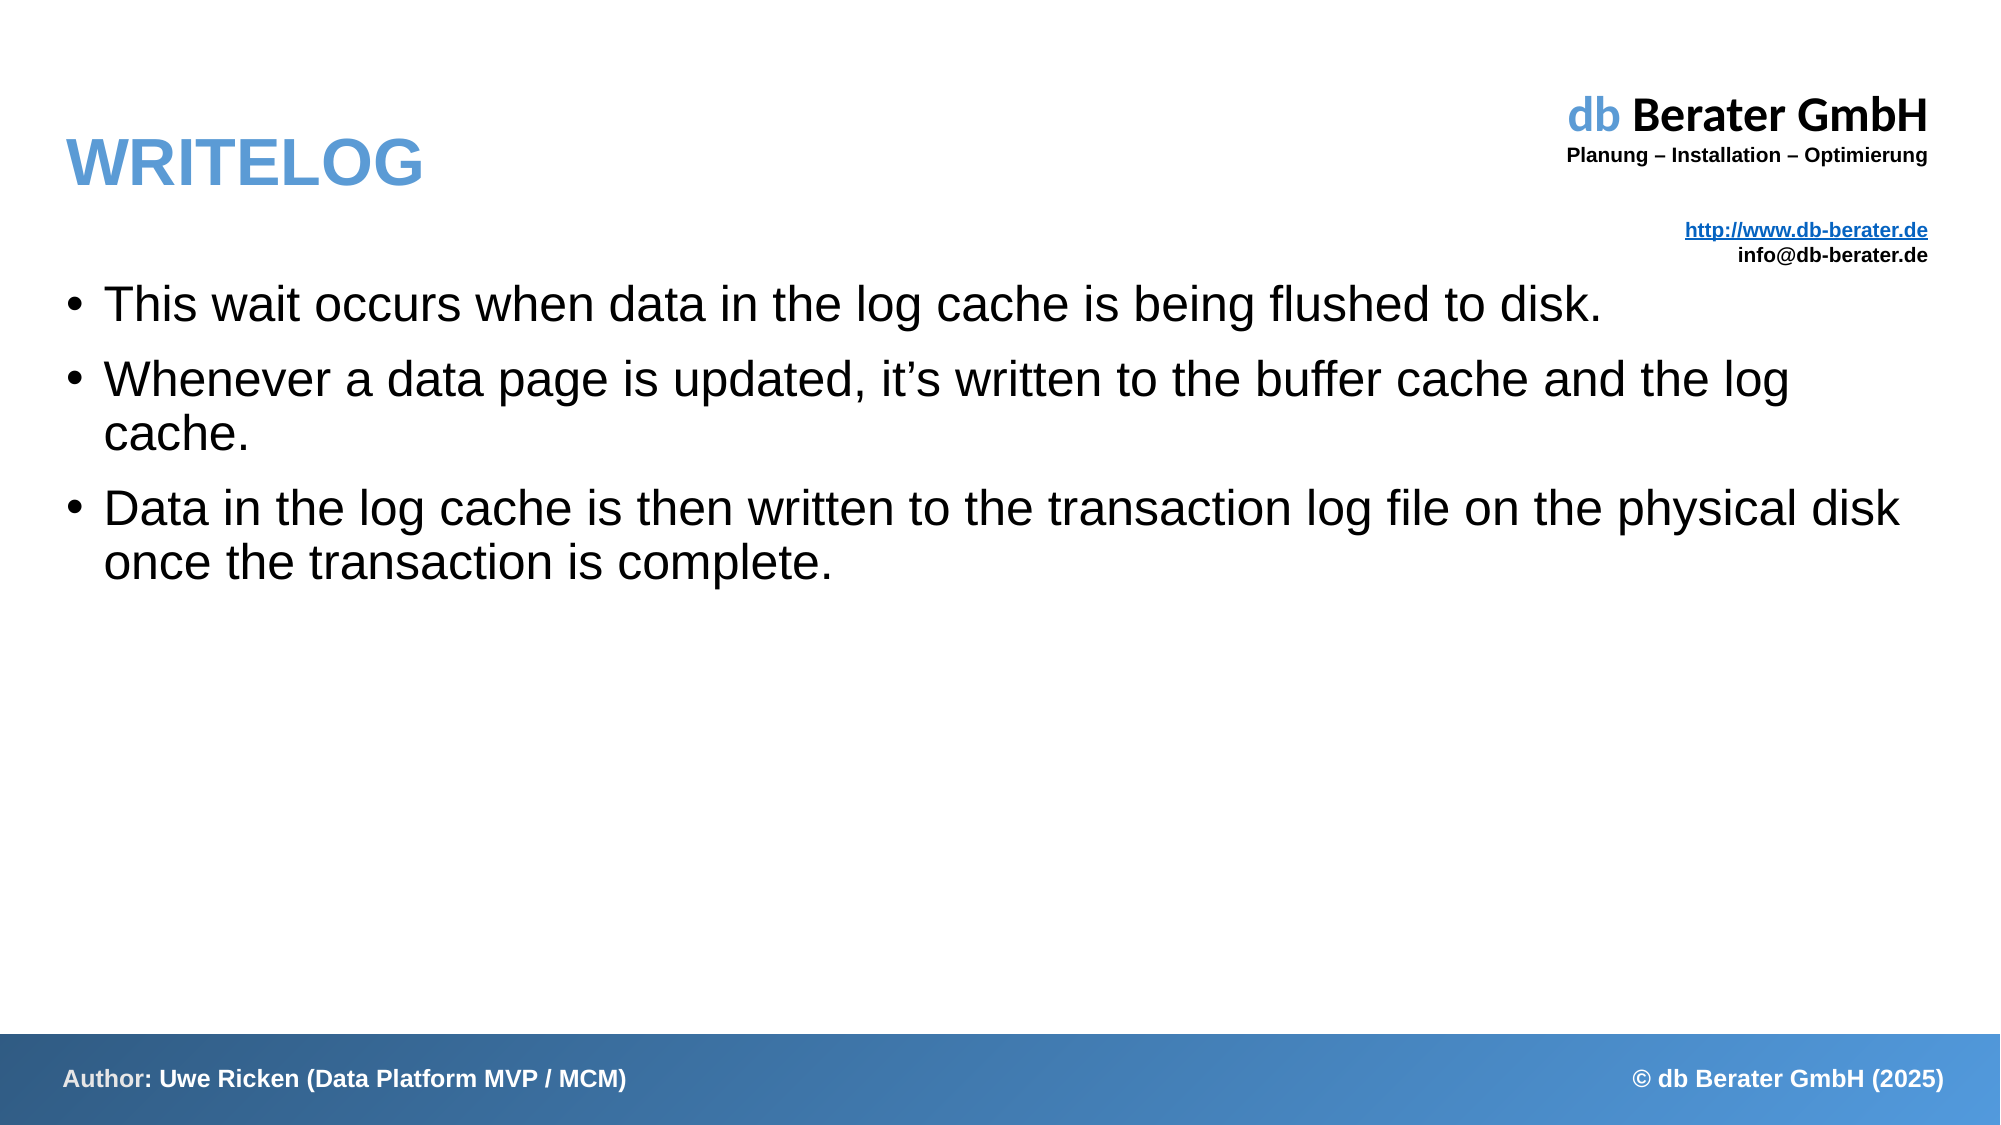

# WRITELOG
This wait occurs when data in the log cache is being flushed to disk.
Whenever a data page is updated, it’s written to the buffer cache and the log cache.
Data in the log cache is then written to the transaction log file on the physical disk once the transaction is complete.